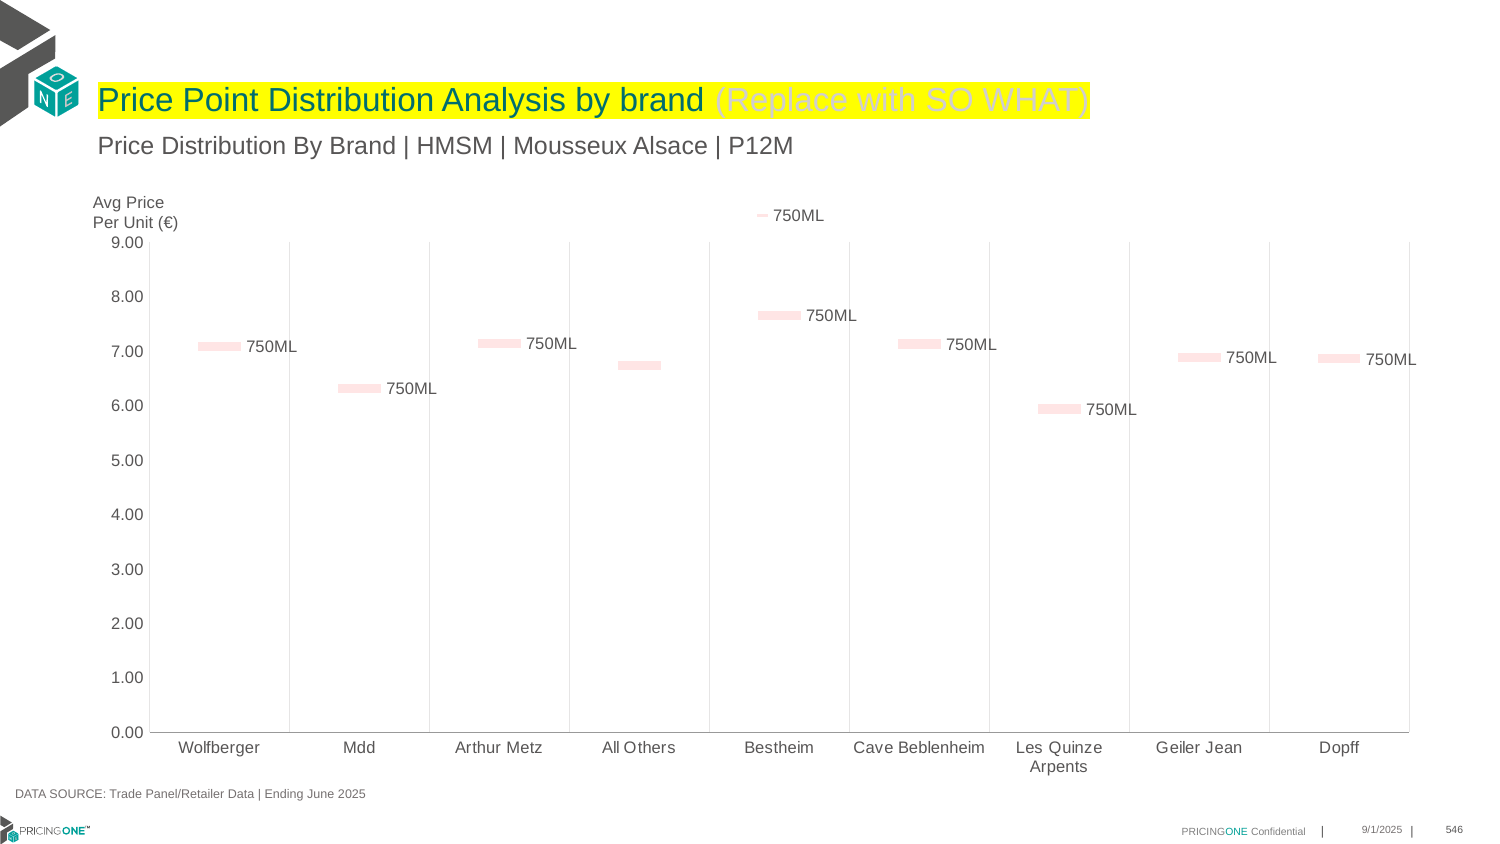

# Price Point Distribution Analysis by brand (Replace with SO WHAT)
Price Distribution By Brand | HMSM | Mousseux Alsace | P12M

### Chart

| Category | 750ML |
|---|---|
| Wolfberger | 7.0829 |
| Mdd | 6.3114 |
| Arthur Metz | 7.1363 |
| All Others | 6.7328 |
| Bestheim | 7.6441 |
| Cave Beblenheim | 7.1264 |
| Les Quinze Arpents | 5.9306 |
| Geiler Jean | 6.877 |
| Dopff | 6.8567 |
Avg Price
Per Unit (€)
DATA SOURCE: Trade Panel/Retailer Data | Ending June 2025
9/1/2025
546